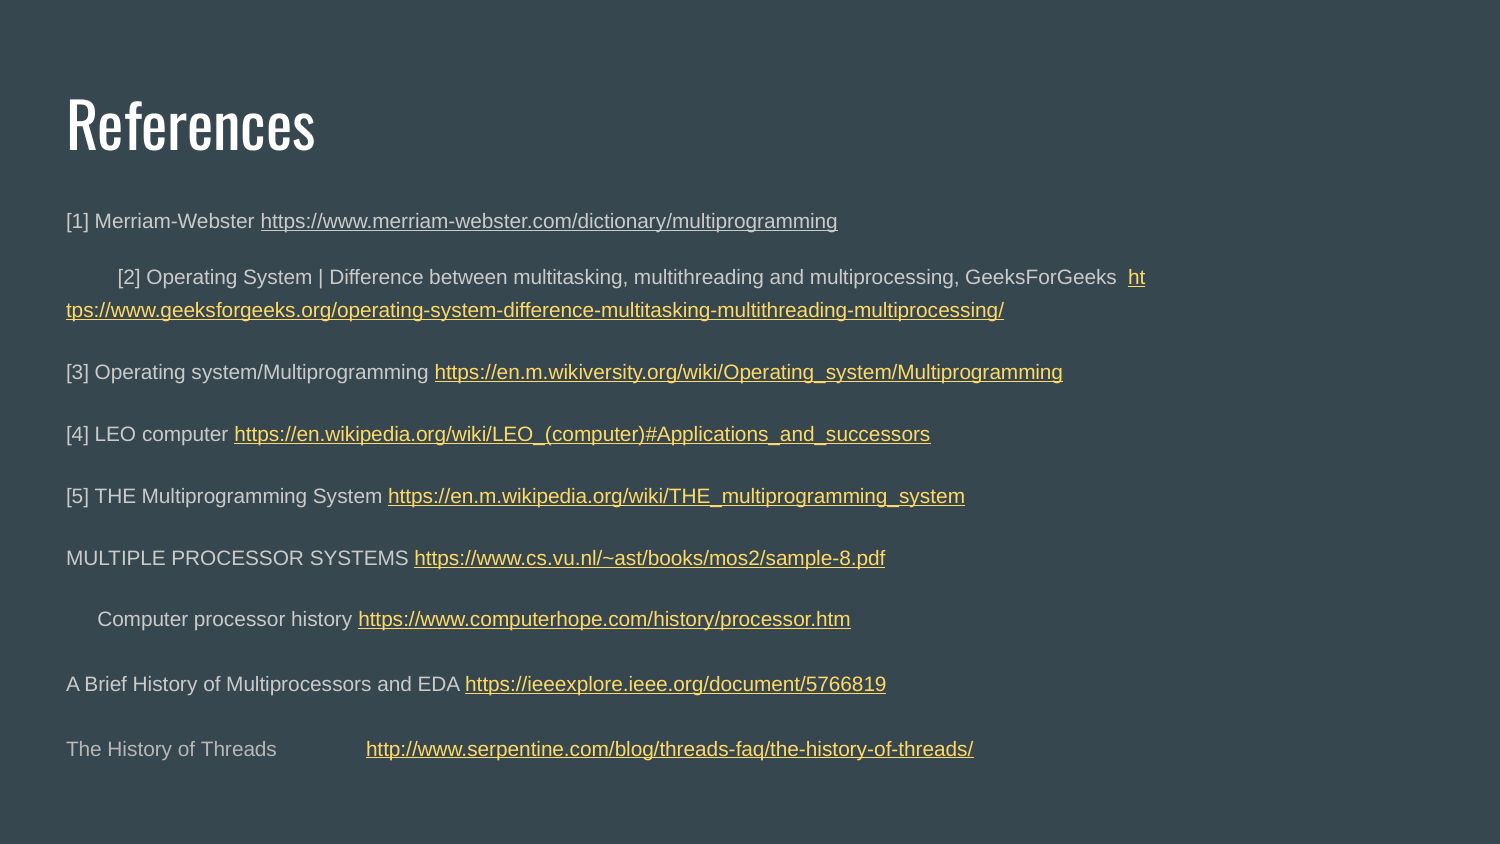

# References
[1] Merriam-Webster https://www.merriam-webster.com/dictionary/multiprogramming                                                                                                                 [2] Operating System | Difference between multitasking, multithreading and multiprocessing, GeeksForGeeks https://www.geeksforgeeks.org/operating-system-difference-multitasking-multithreading-multiprocessing/
[3] Operating system/Multiprogramming https://en.m.wikiversity.org/wiki/Operating_system/Multiprogramming
[4] LEO computer https://en.wikipedia.org/wiki/LEO_(computer)#Applications_and_successors
[5] THE Multiprogramming System https://en.m.wikipedia.org/wiki/THE_multiprogramming_system
MULTIPLE PROCESSOR SYSTEMS https://www.cs.vu.nl/~ast/books/mos2/sample-8.pdf
Computer processor history https://www.computerhope.com/history/processor.htm

A Brief History of Multiprocessors and EDA https://ieeexplore.ieee.org/document/5766819

The History of Threads	http://www.serpentine.com/blog/threads-faq/the-history-of-threads/